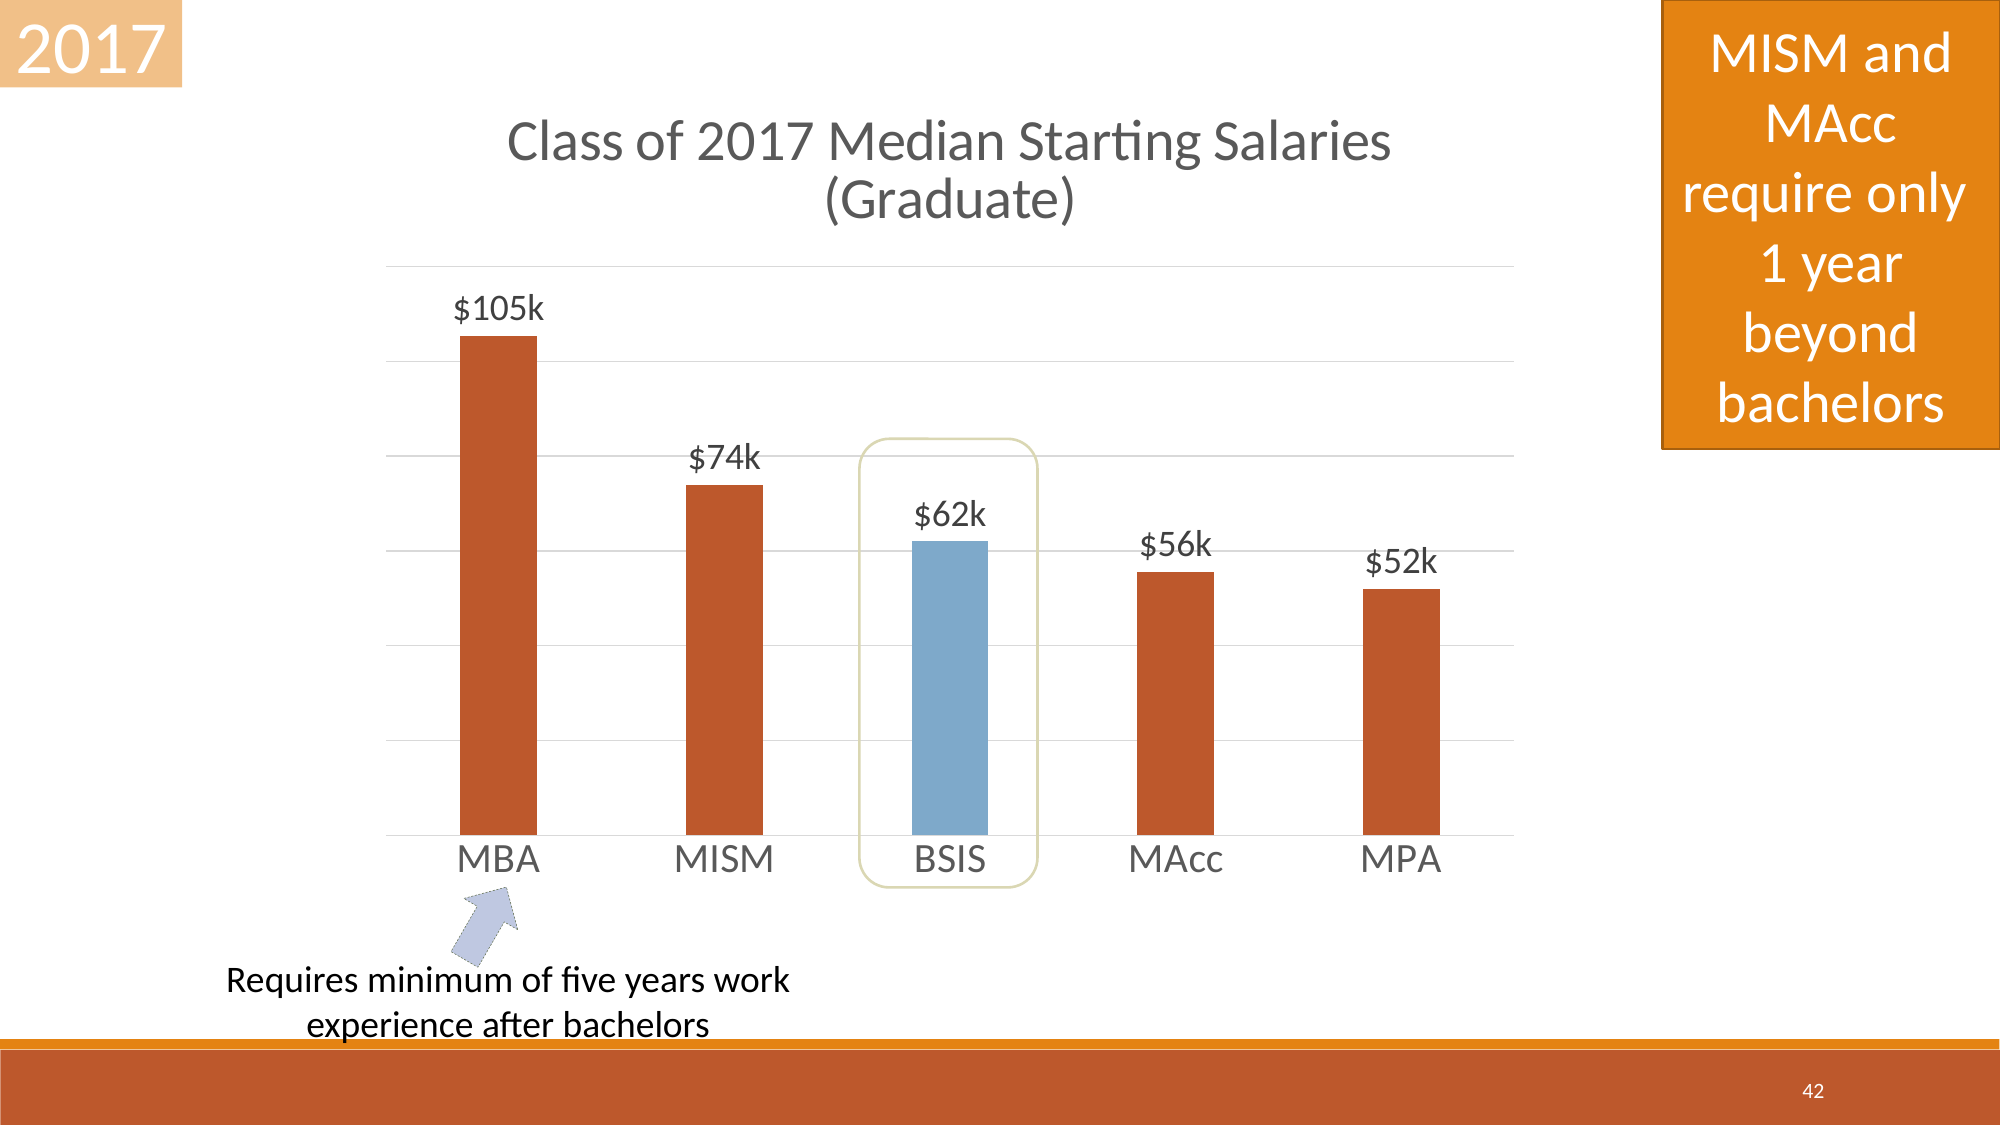

2017
MISM and MAcc require only
1 year beyond bachelors

### Chart: Class of 2017 Median Starting Salaries (Graduate)

| Category |  |
|---|---|
| MBA | 105374.0 |
| MISM | 74000.0 |
| BSIS | 62000.0 |
| MAcc | 55500.0 |
| MPA | 52000.0 |

Requires minimum of five years work experience after bachelors
42